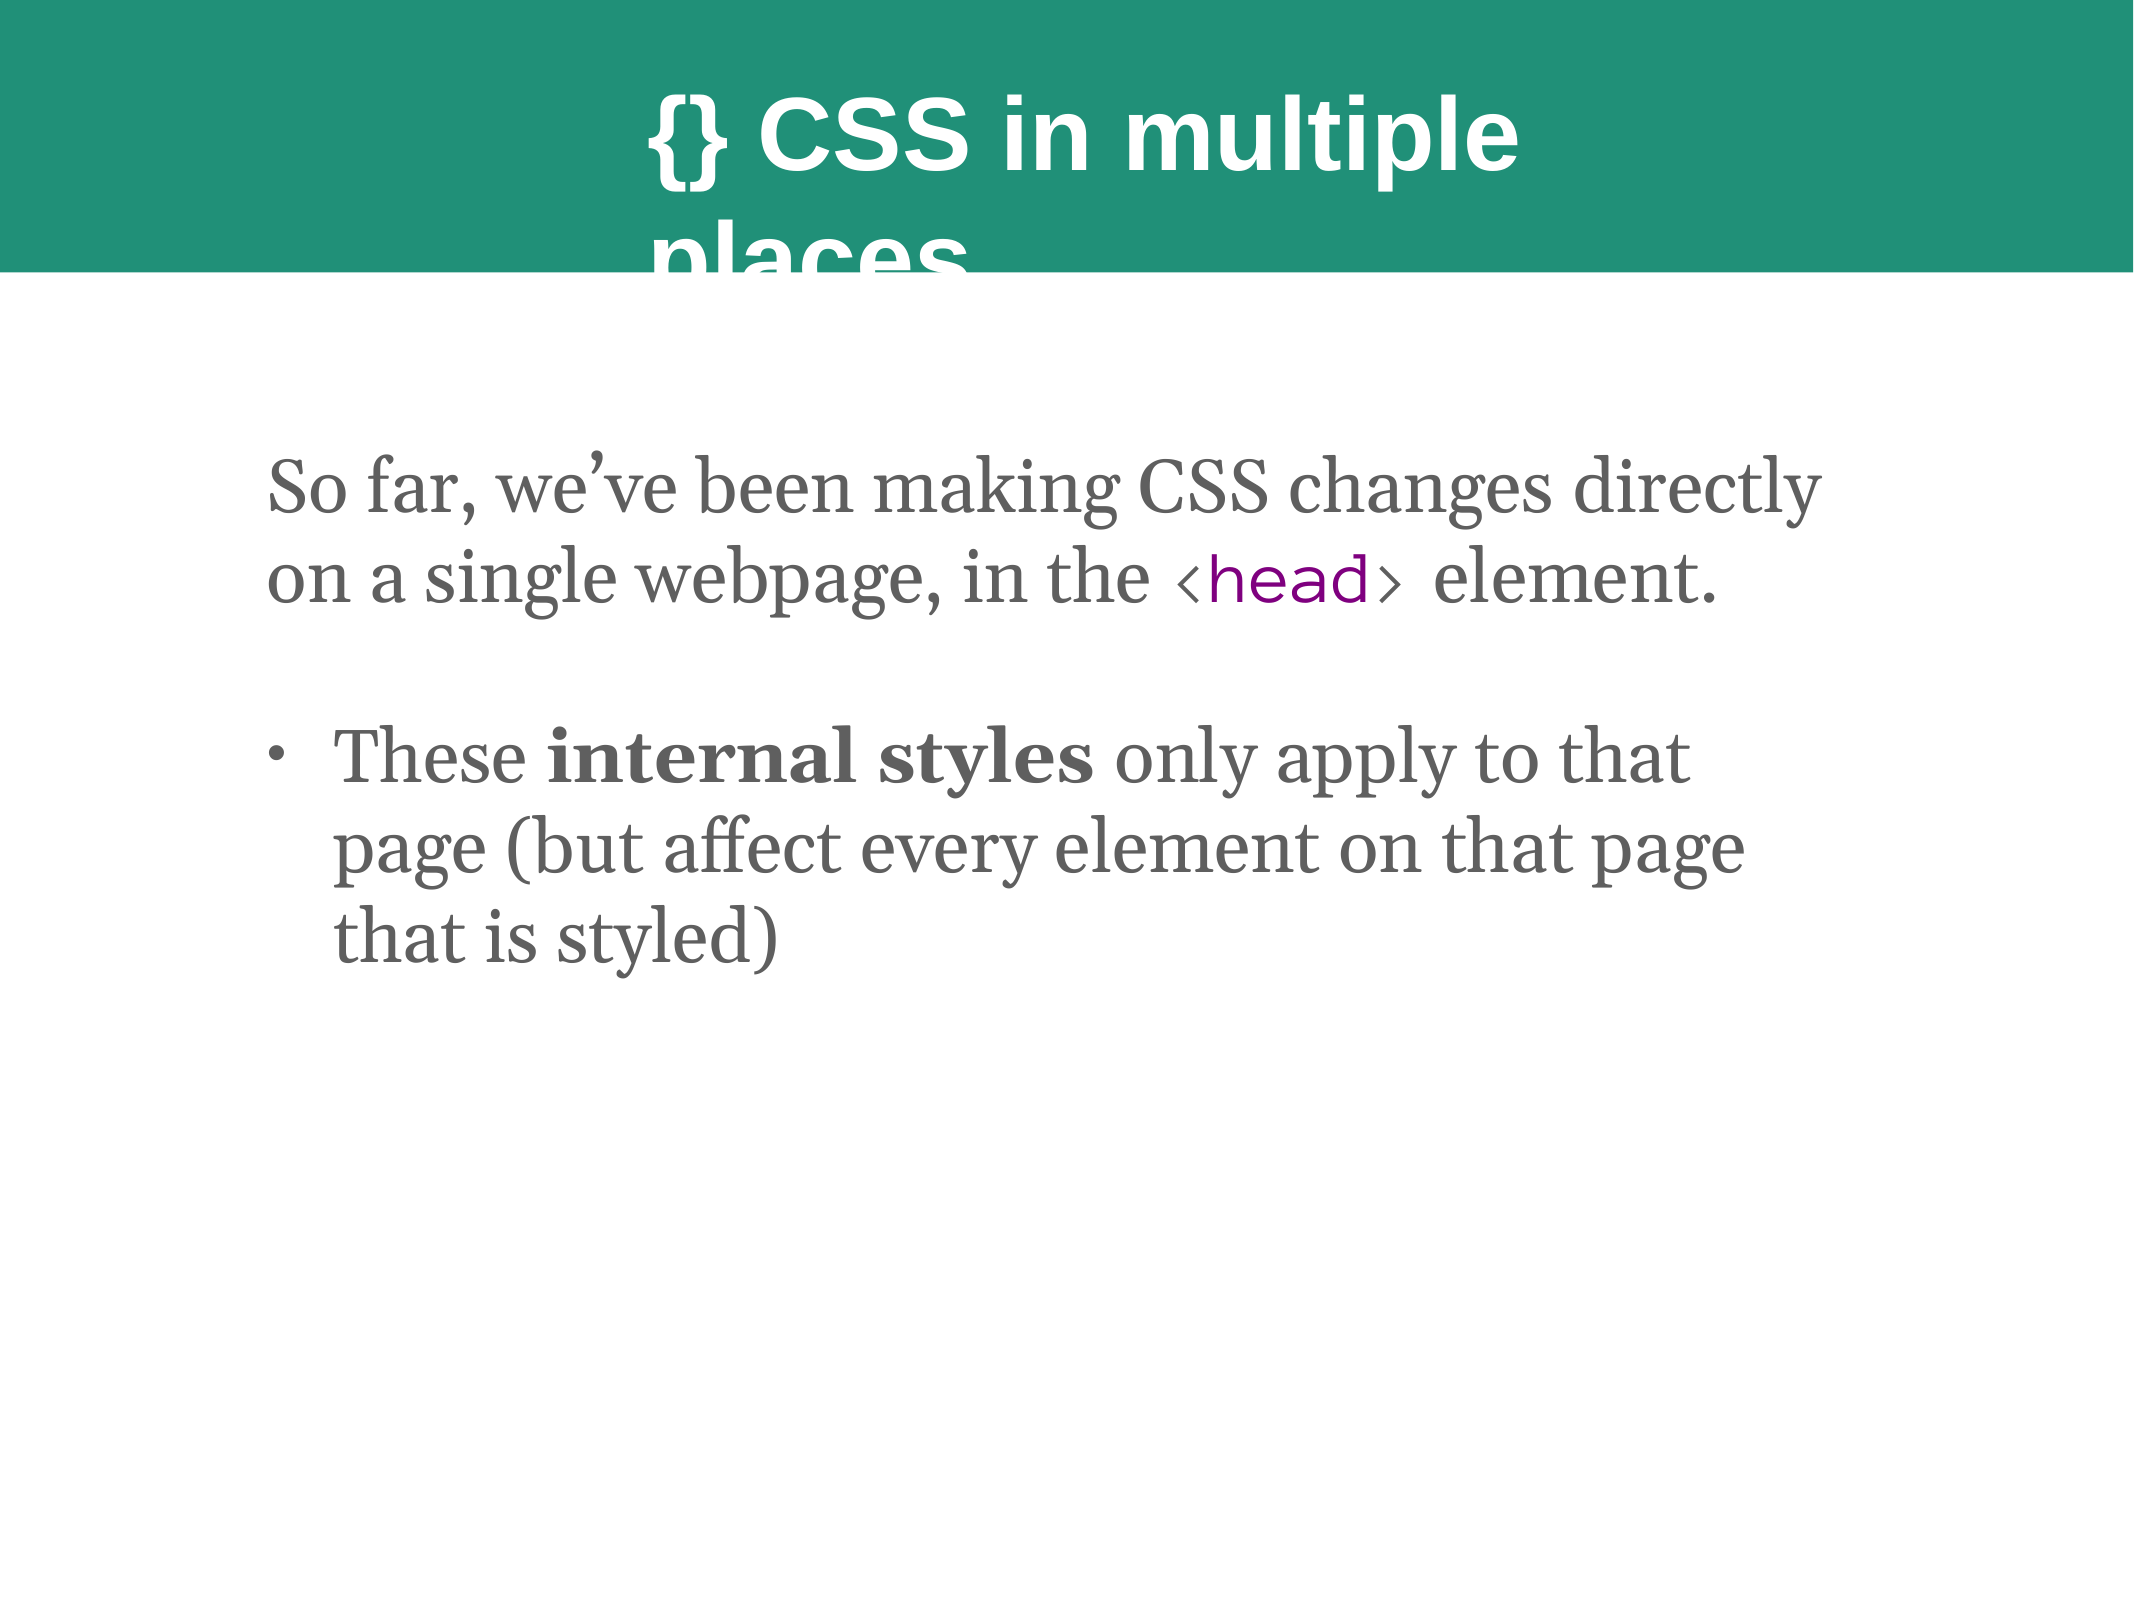

# {} CSS in multiple places
So far, we’ve been making CSS changes directly on a single webpage, in the <head> element.

These internal styles only apply to that page (but affect every element on that page that is styled)